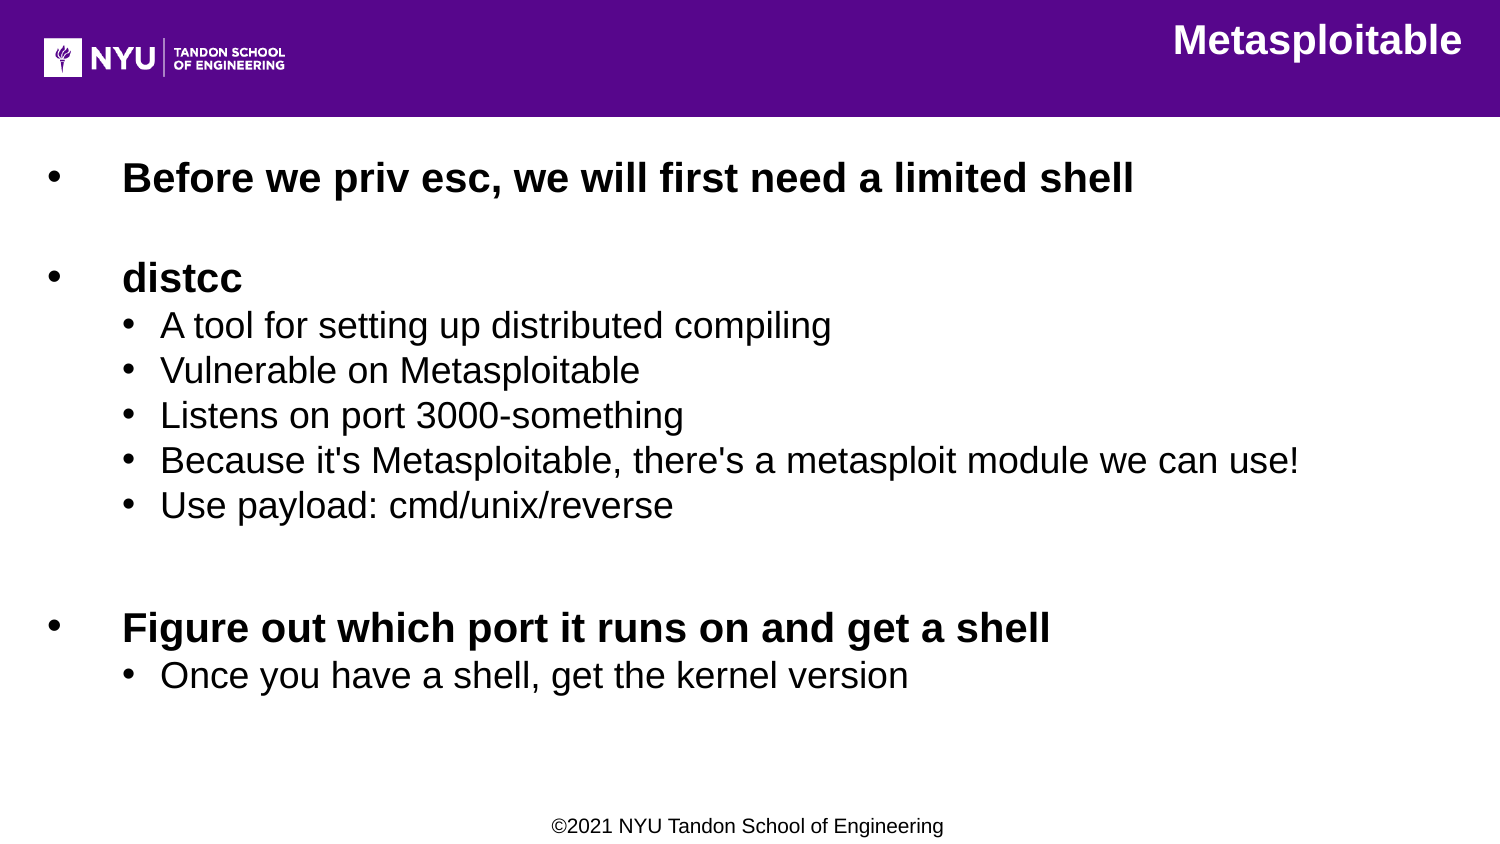

Metasploitable
Before we priv esc, we will first need a limited shell

distcc
A tool for setting up distributed compiling
Vulnerable on Metasploitable
Listens on port 3000-something
Because it's Metasploitable, there's a metasploit module we can use!
Use payload: cmd/unix/reverse

Figure out which port it runs on and get a shell
Once you have a shell, get the kernel version